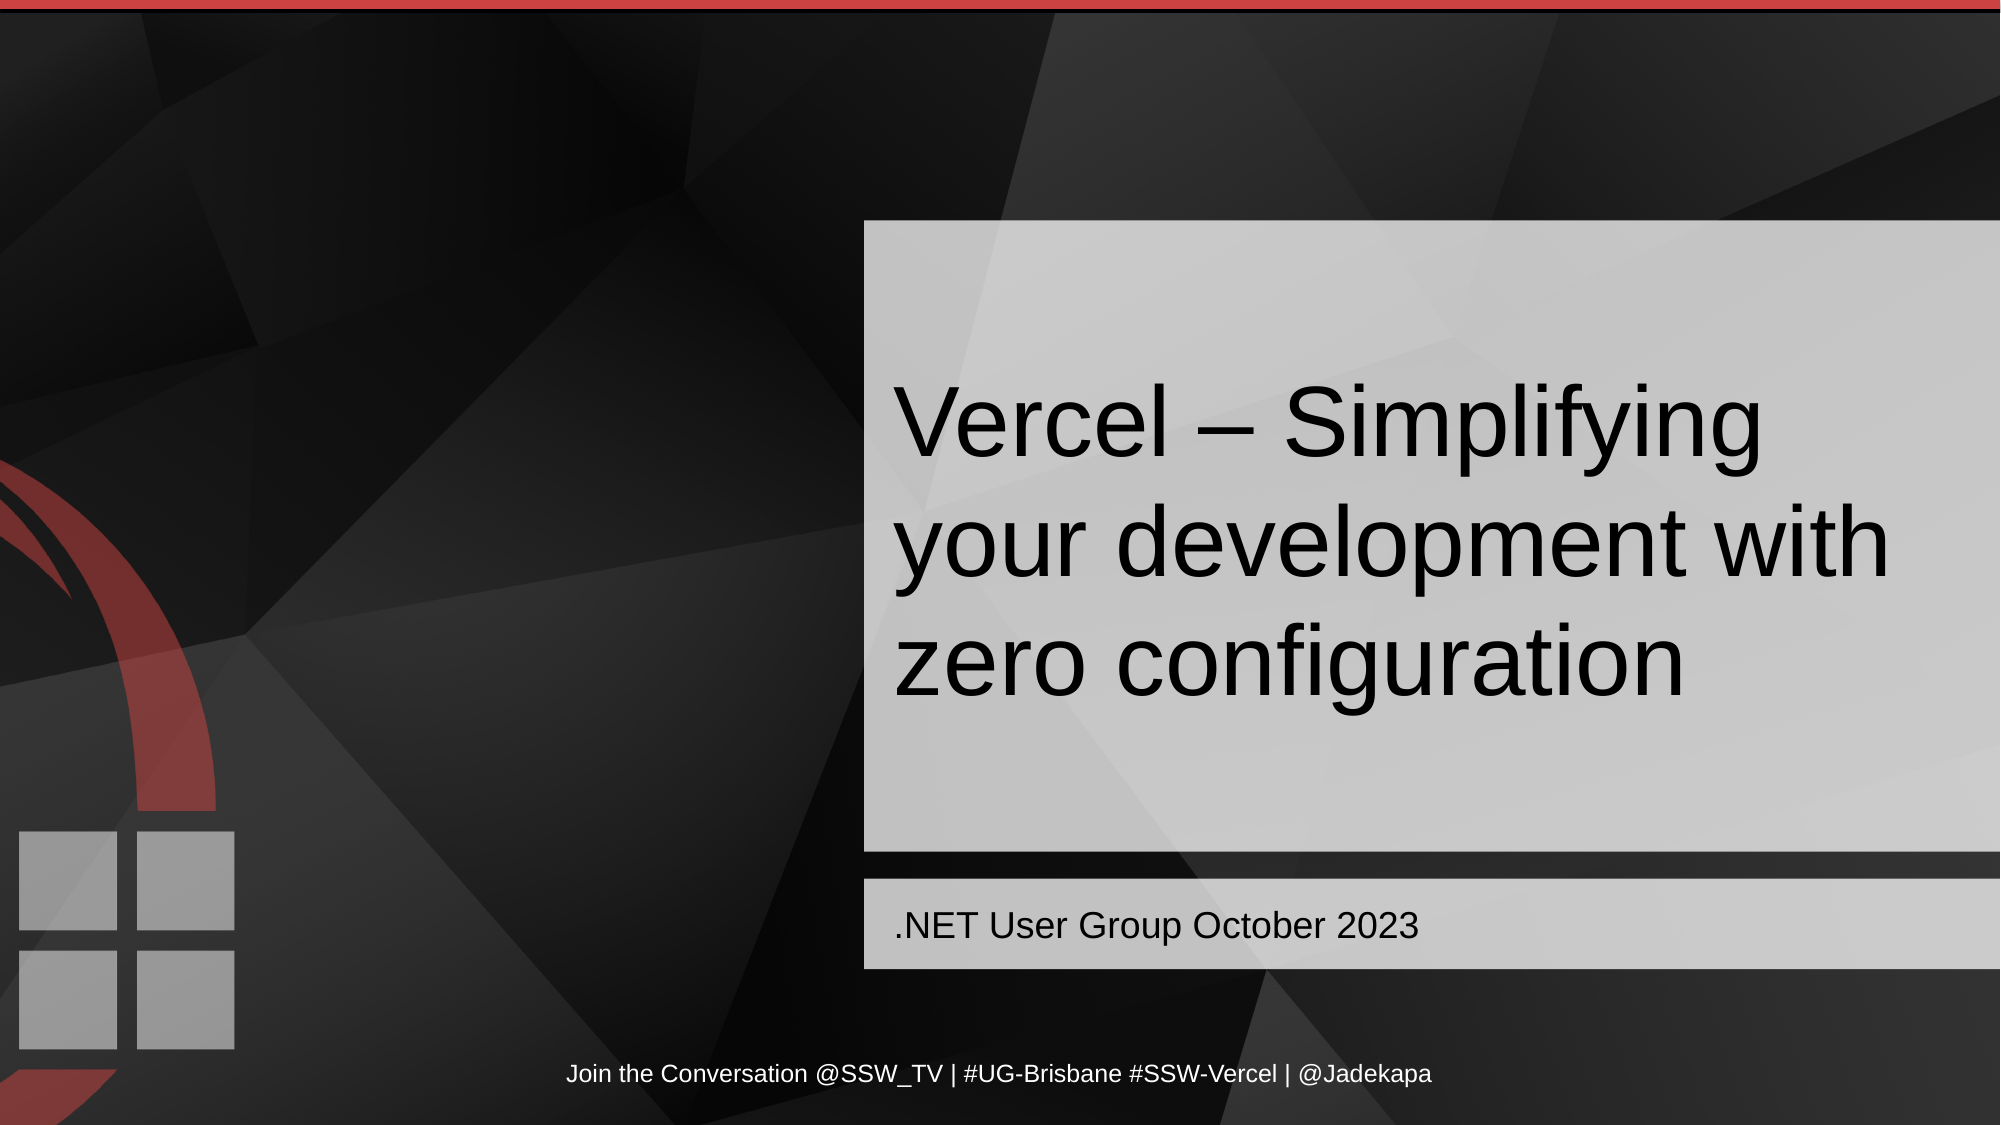

# Vercel – Simplifying your development with zero configuration
.NET User Group October 2023
Join the Conversation @SSW_TV | #UG-Brisbane #SSW-Vercel | @Jadekapa